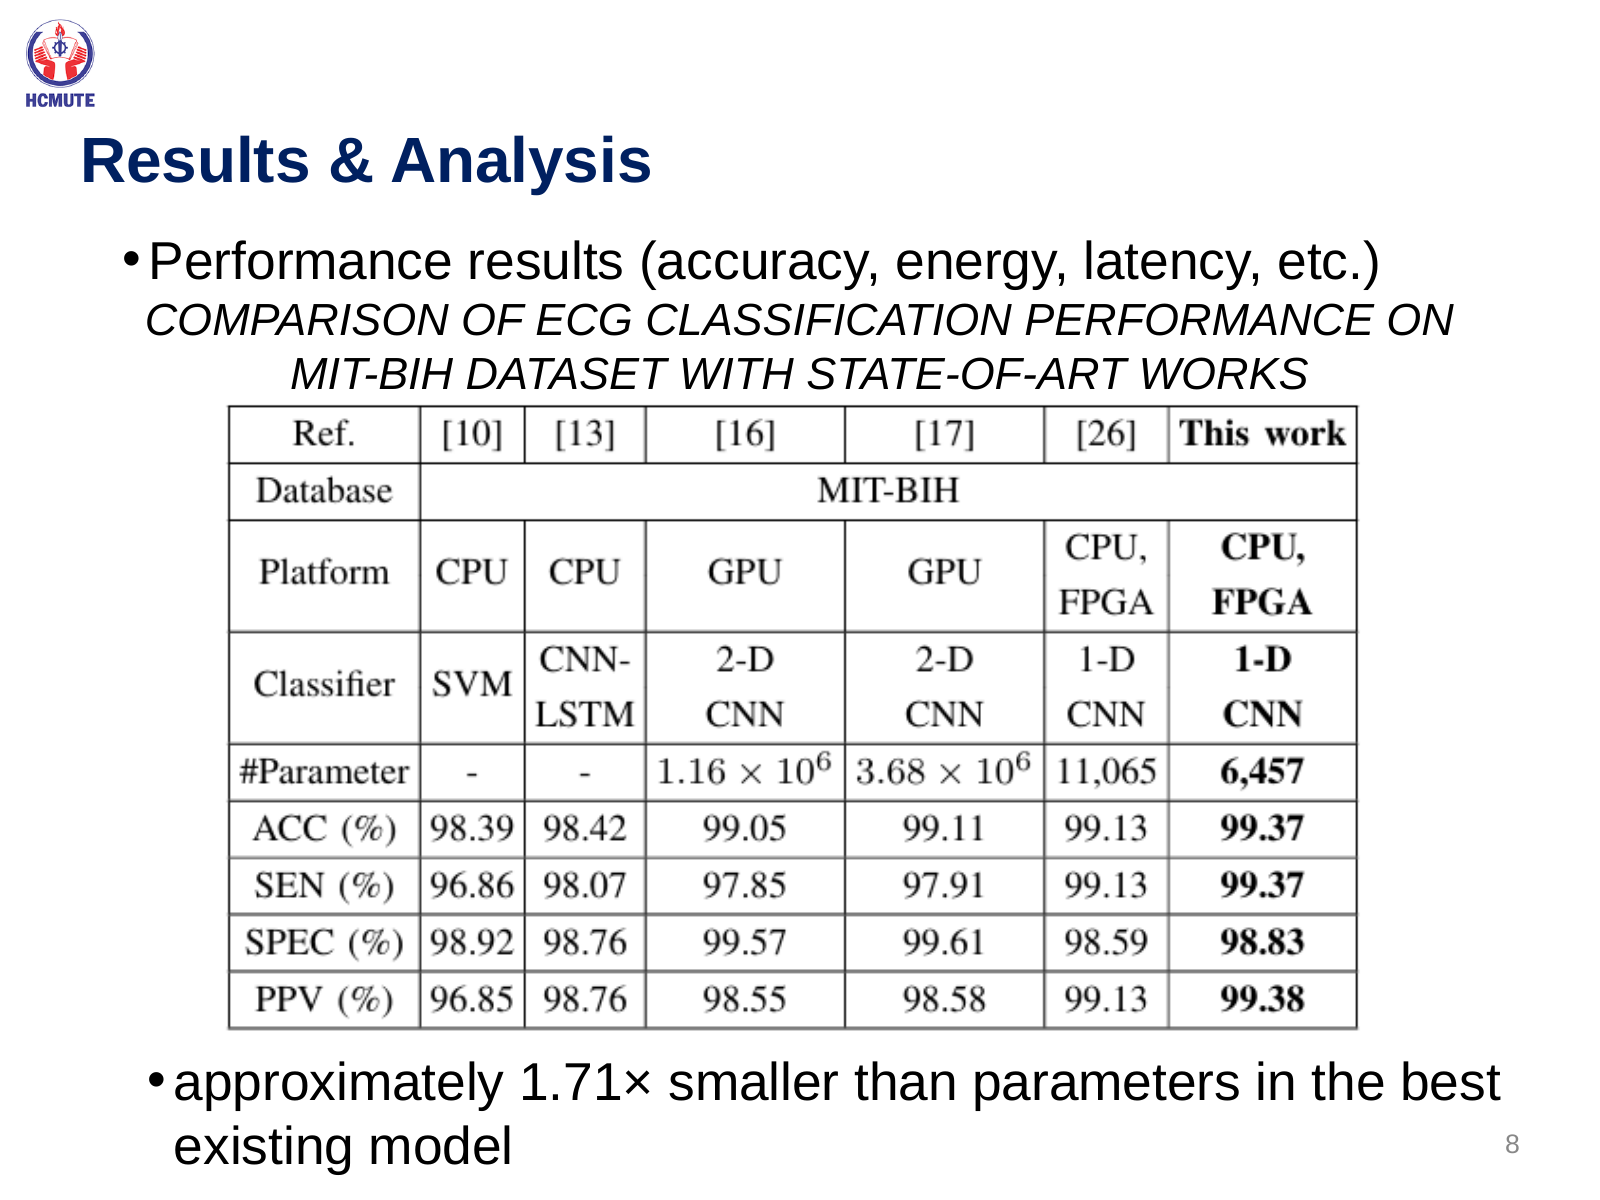

Results & Analysis

Performance results (accuracy, energy, latency, etc.)
COMPARISON OF ECG CLASSIFICATION PERFORMANCE ON MIT-BIH DATASET WITH STATE-OF-ART WORKS

approximately 1.71× smaller than parameters in the best existing model

8